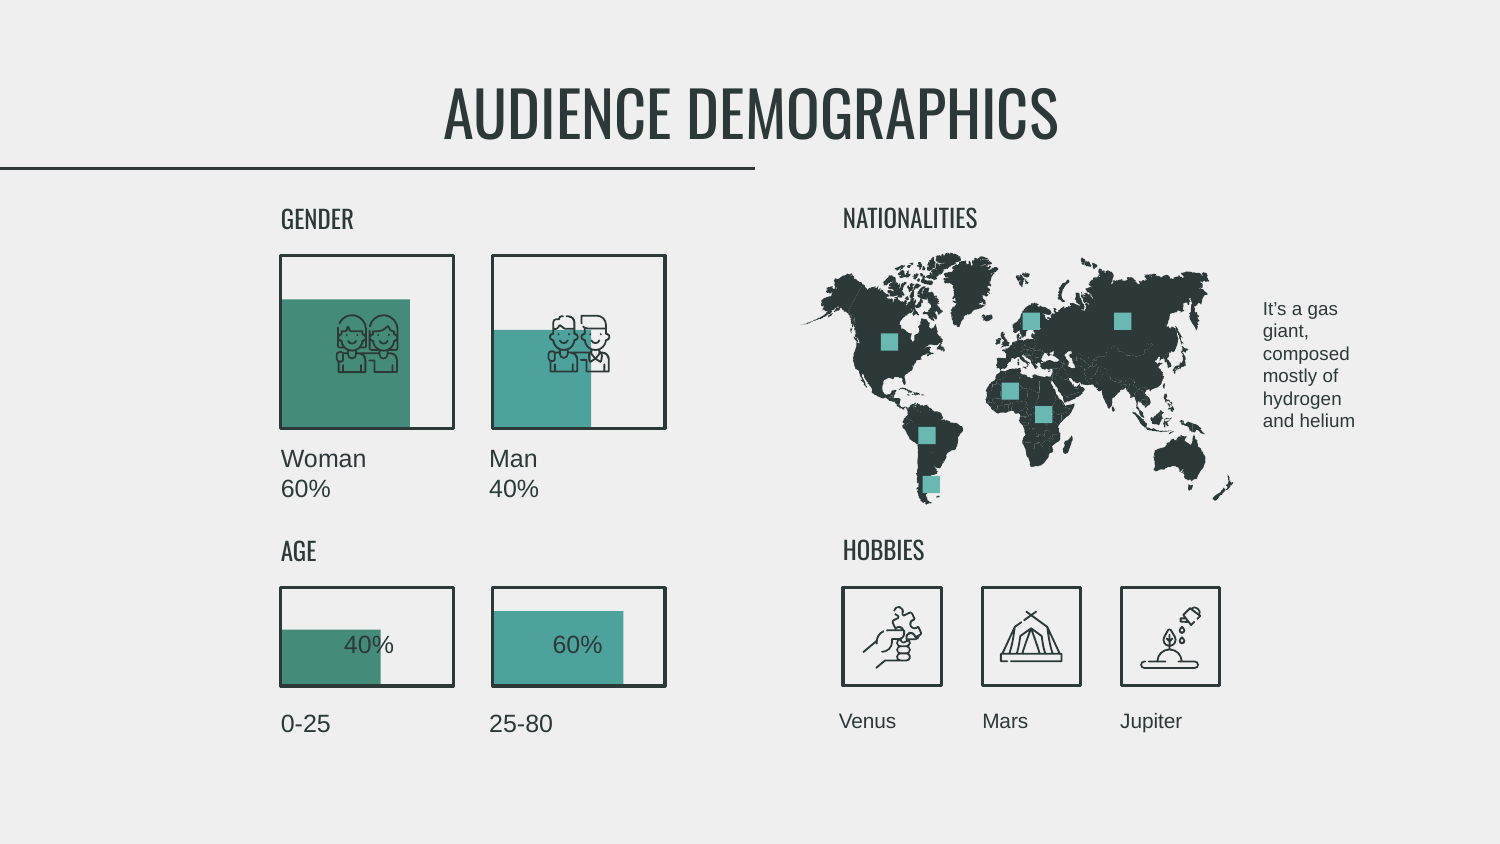

# AUDIENCE DEMOGRAPHICS
NATIONALITIES
GENDER

It’s a gas giant, composed mostly of hydrogen and helium

Woman
60%
Man
40%

HOBBIES
AGE

40%
60%

Venus
Mars
Jupiter
0-25
25-80